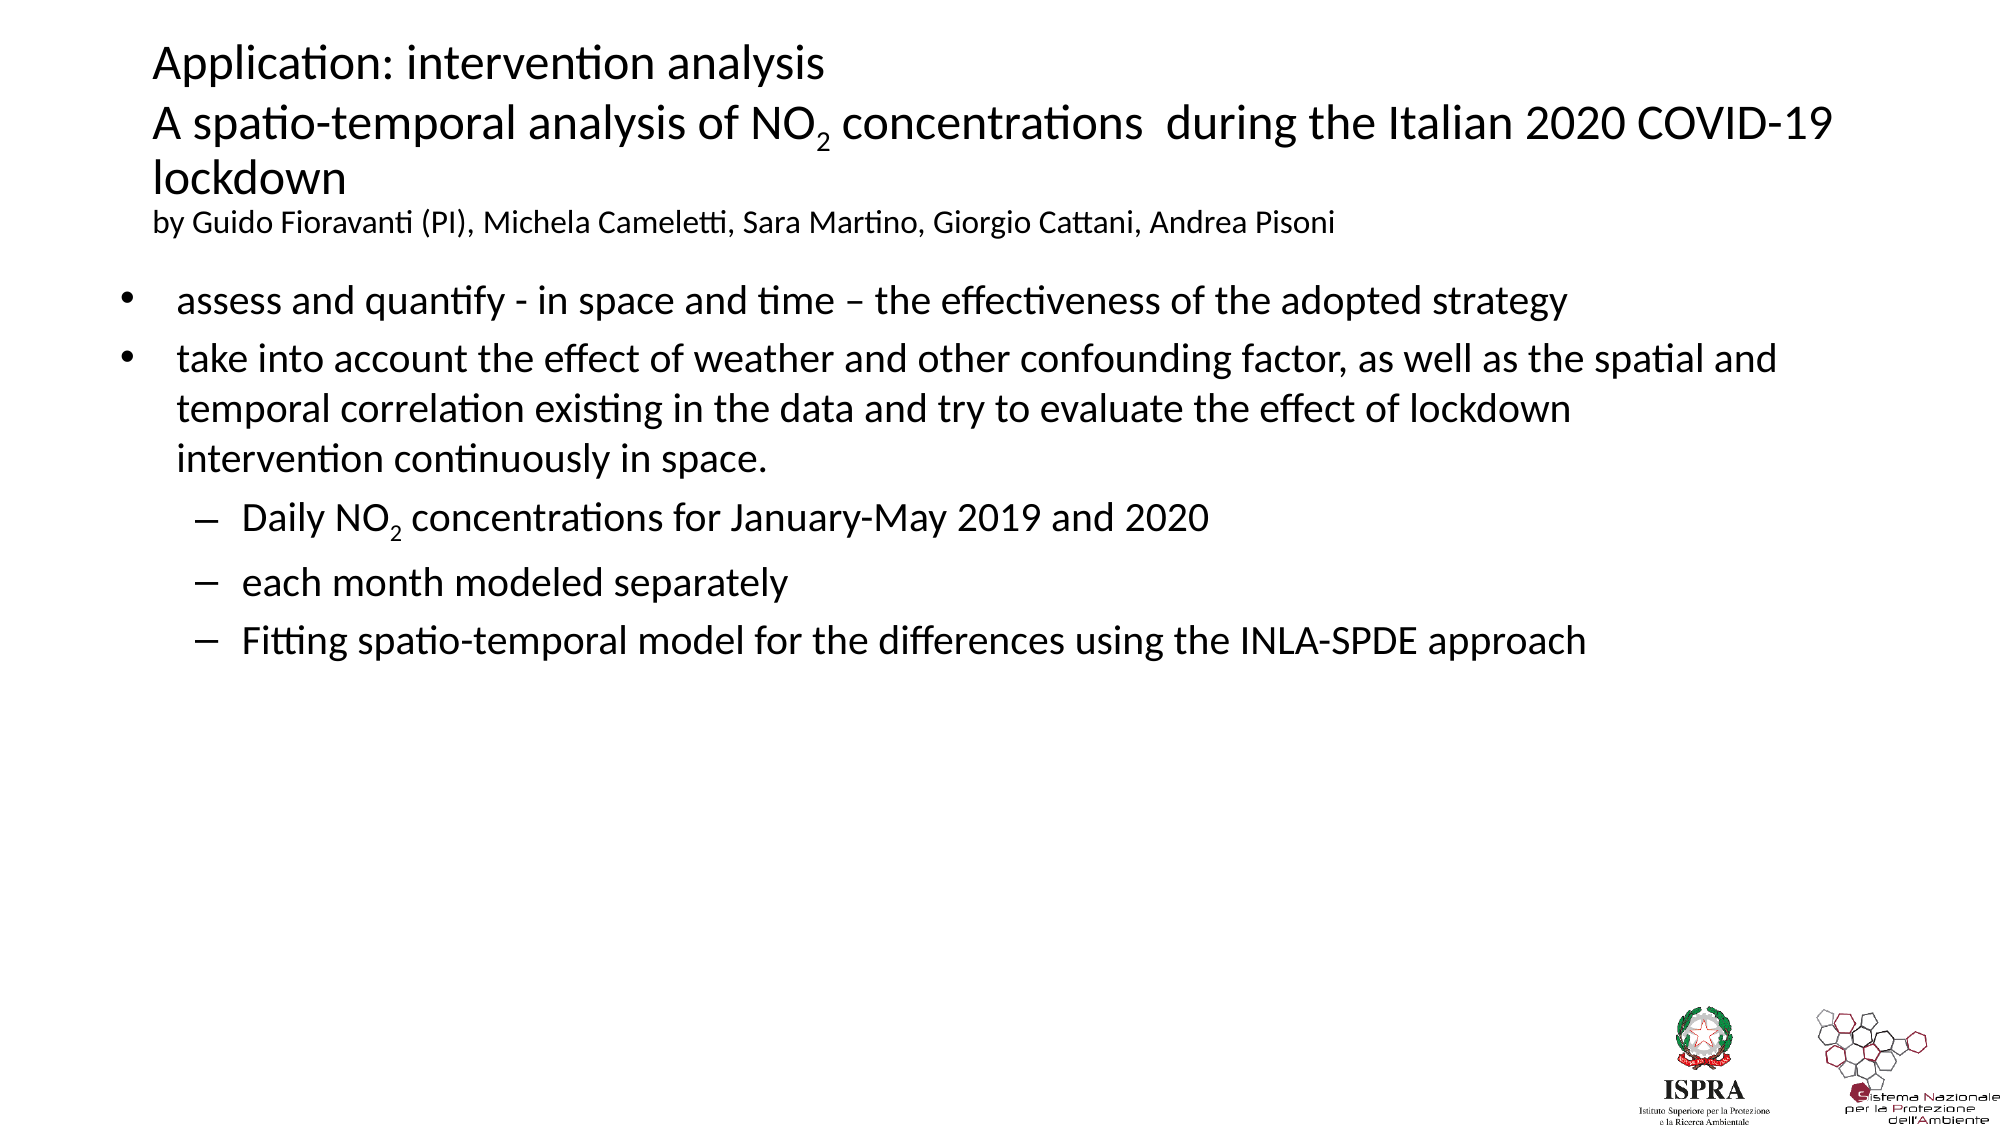

# Application: intervention analysis A spatio-temporal analysis of NO2 concentrations  during the Italian 2020 COVID-19 lockdown by Guido Fioravanti (PI), Michela Cameletti, Sara Martino, Giorgio Cattani, Andrea Pisoni
assess and quantify - in space and time – the effectiveness of the adopted strategy
take into account the effect of weather and other confounding factor, as well as the spatial and temporal correlation existing in the data and try to evaluate the effect of lockdown intervention continuously in space.
Daily NO2 concentrations for January-May 2019 and 2020
each month modeled separately
Fitting spatio-temporal model for the differences using the INLA-SPDE approach